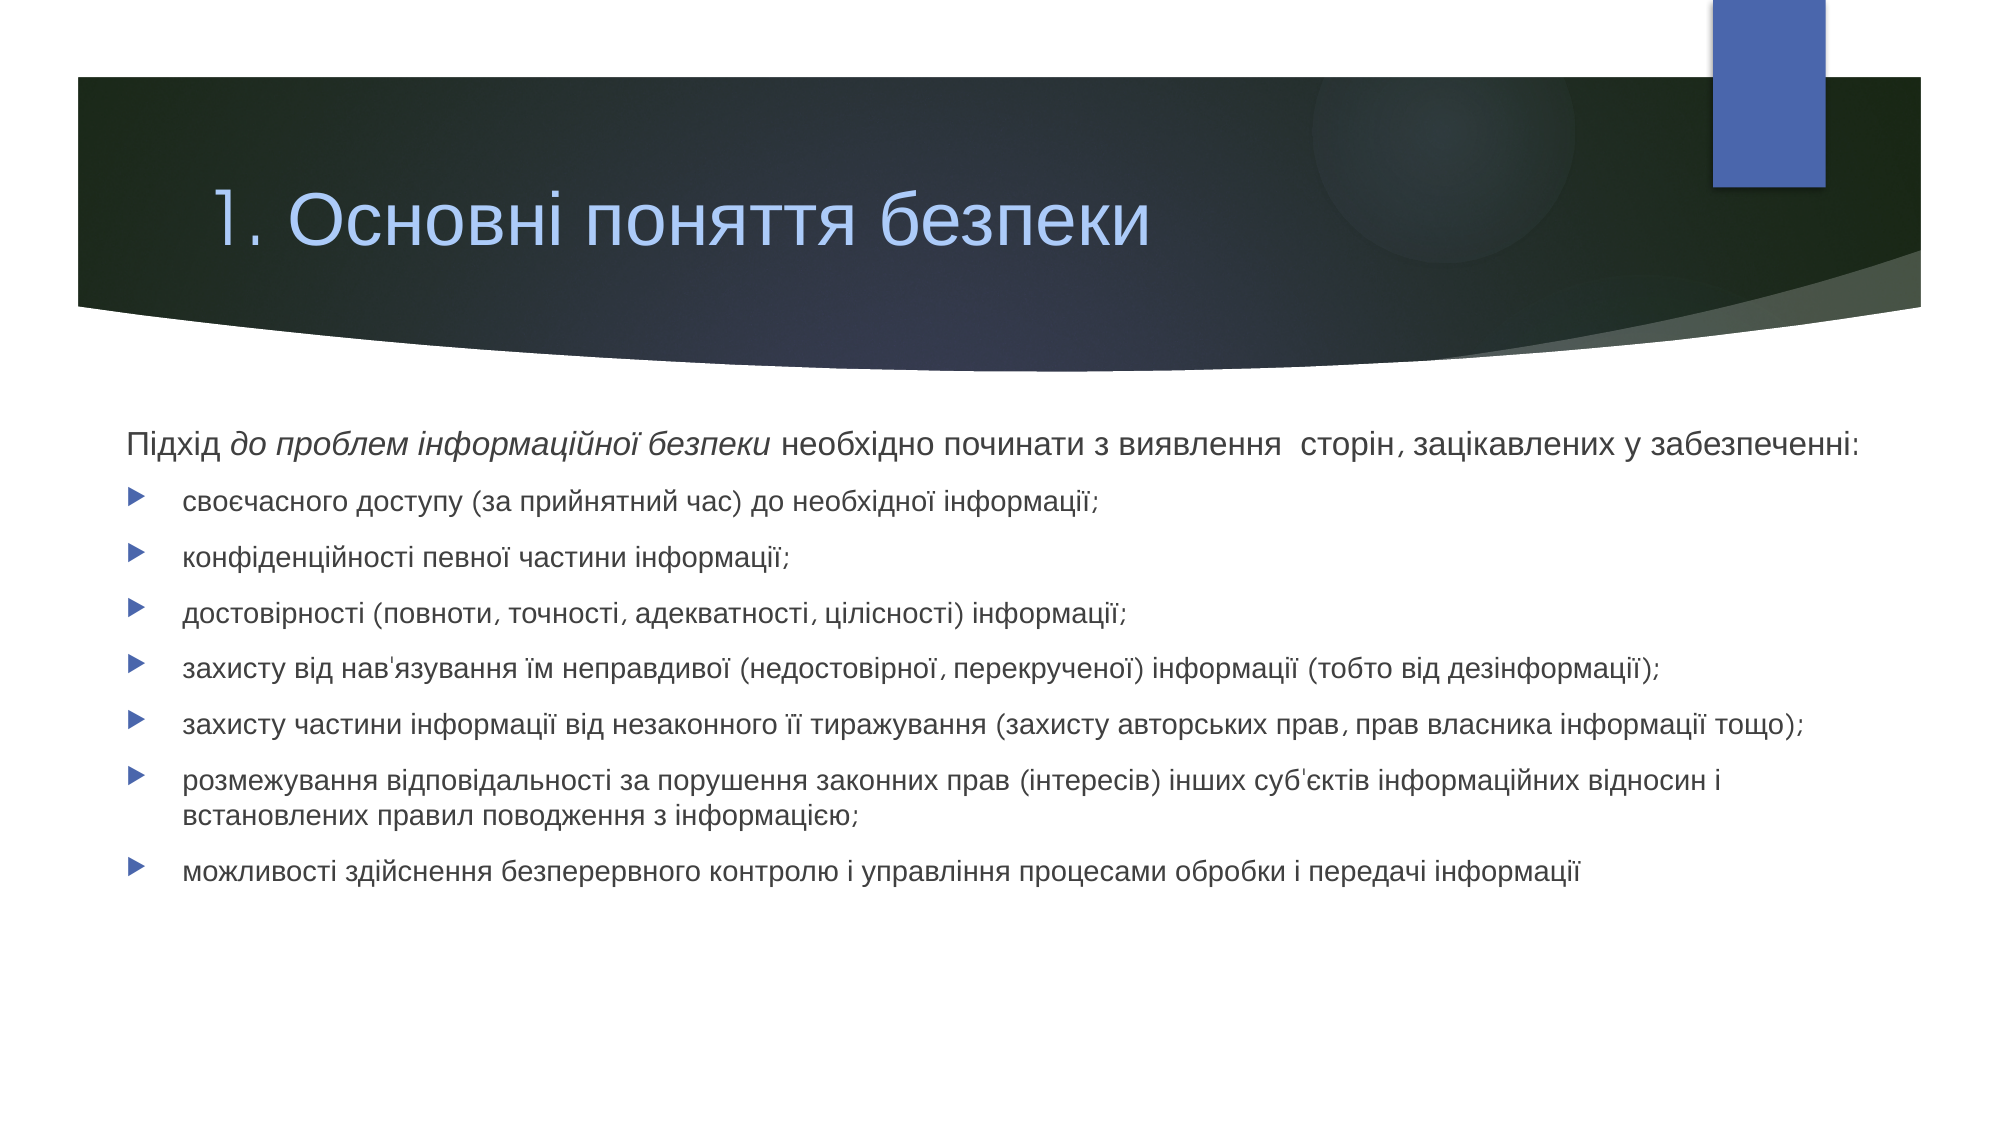

# 1. Основні поняття безпеки
Підхід до проблем інформаційної безпеки необхідно починати з виявлення  сторін, зацікавлених у забезпеченні:
своєчасного доступу (за прийнятний час) до необхідної інформації;
конфіденційності певної частини інформації;
достовірності (повноти, точності, адекватності, цілісності) інформації;
захисту від нав'язування їм неправдивої (недостовірної, перекрученої) інформації (тобто від дезінформації);
захисту частини інформації від незаконного її тиражування (захисту авторських прав, прав власника інформації тощо);
розмежування відповідальності за порушення законних прав (інтересів) інших суб'єктів інформаційних відносин і встановлених правил поводження з інформацією;
можливості здійснення безперервного контролю і управління процесами обробки і передачі інформації